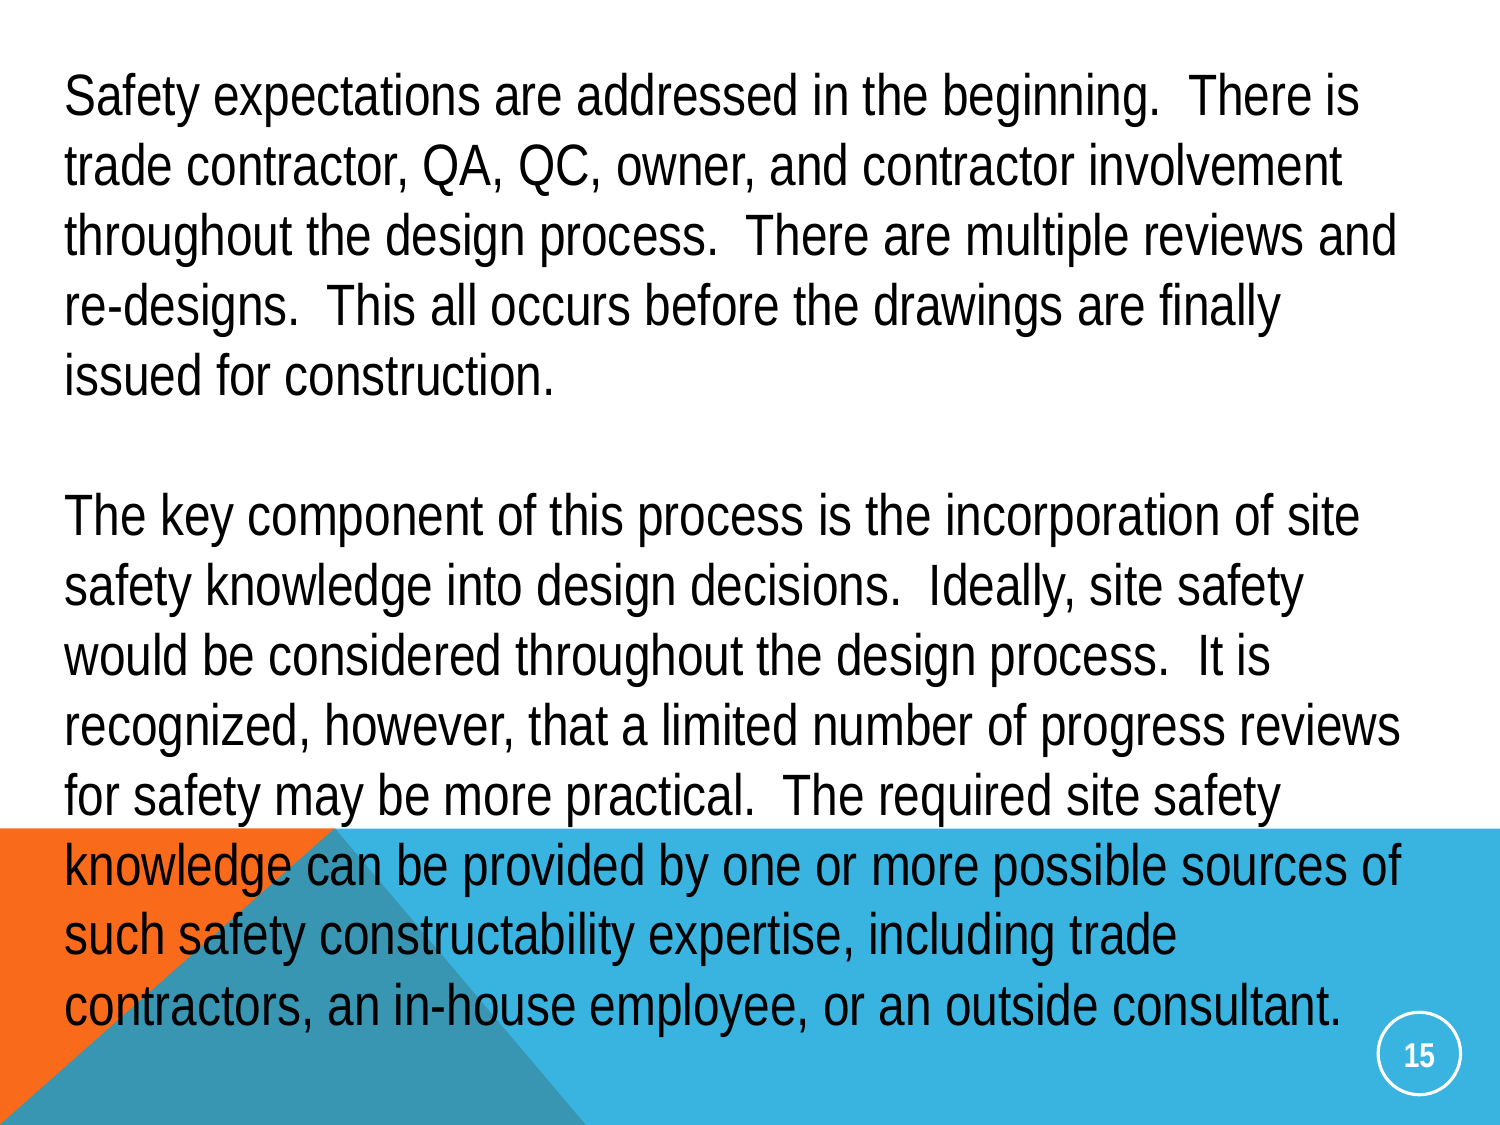

Safety expectations are addressed in the beginning.  There is trade contractor, QA, QC, owner, and contractor involvement throughout the design process.  There are multiple reviews and re-designs.  This all occurs before the drawings are finally issued for construction.

The key component of this process is the incorporation of site safety knowledge into design decisions.  Ideally, site safety would be considered throughout the design process.  It is recognized, however, that a limited number of progress reviews for safety may be more practical.  The required site safety knowledge can be provided by one or more possible sources of such safety constructability expertise, including trade contractors, an in-house employee, or an outside consultant.

15